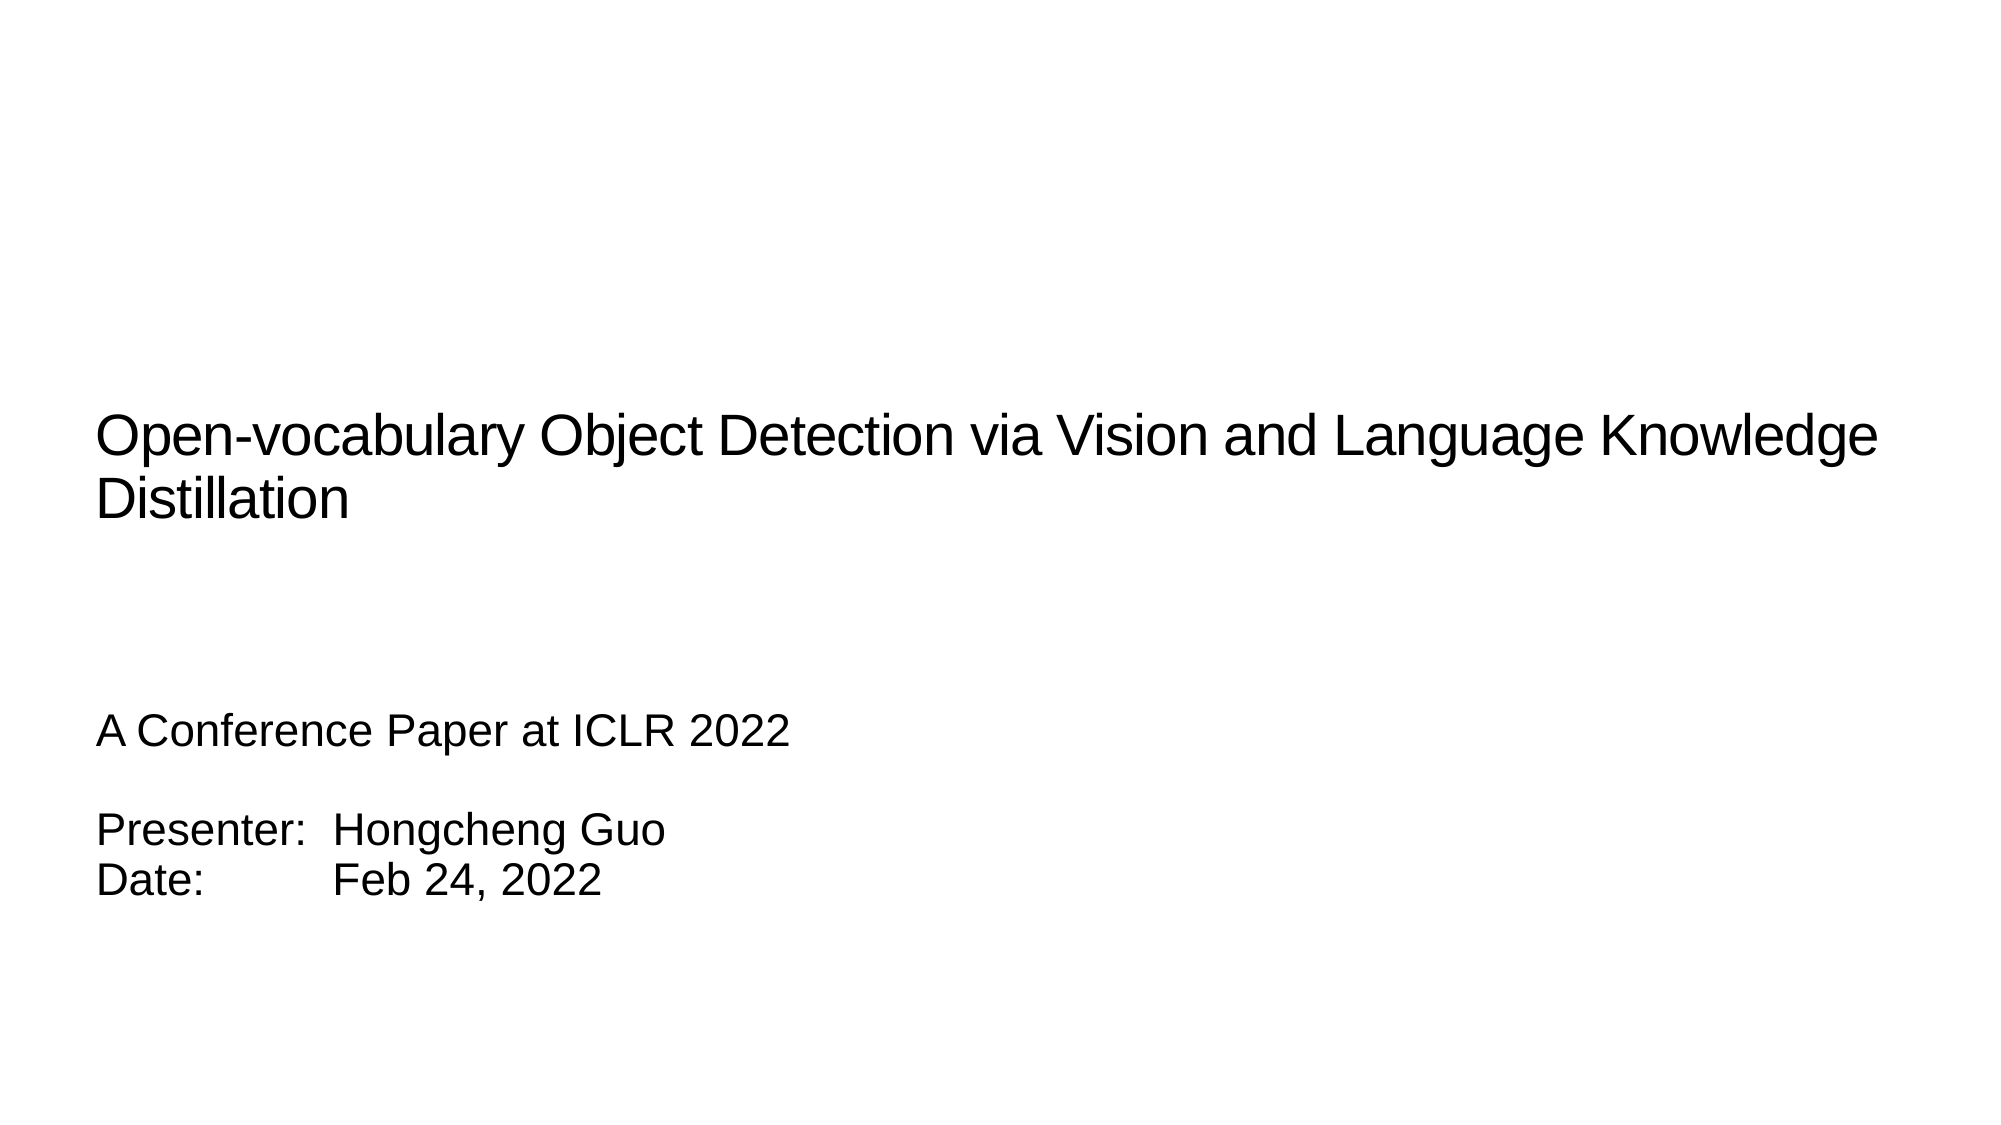

# Open-vocabulary Object Detection via Vision and Language Knowledge Distillation
A Conference Paper at ICLR 2022

Presenter:  Hongcheng Guo
Date:          Feb 24, 2022